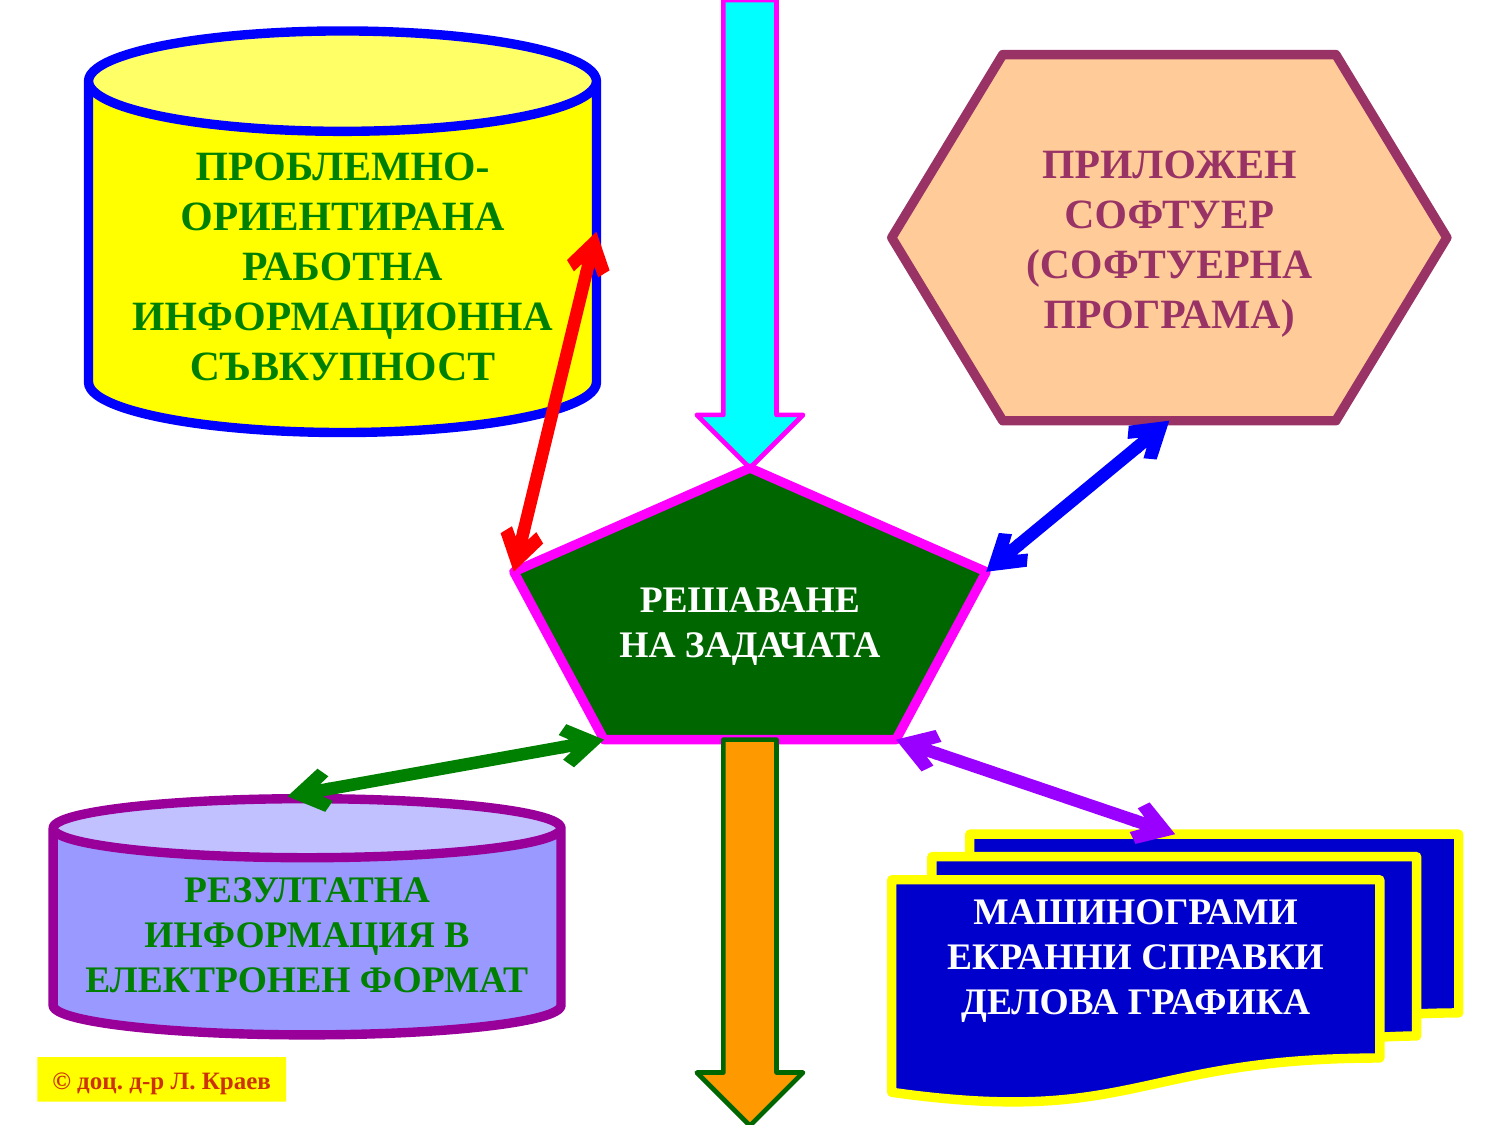

ПРОБЛЕМНО-
ОРИЕНТИРАНА
РАБОТНА ИНФОРМАЦИОННА СЪВКУПНОСТ

ПРИЛОЖЕН
СОФТУЕР
(СОФТУЕРНА
ПРОГРАМА)

РЕШАВАНЕ НА ЗАДАЧАТА

РЕЗУЛТАТНА ИНФОРМАЦИЯ В ЕЛЕКТРОНЕН ФОРМАТ
МАШИНОГРАМИ
ЕКРАННИ СПРАВКИ
ДЕЛОВА ГРАФИКА
© доц. д-р Л. Краев